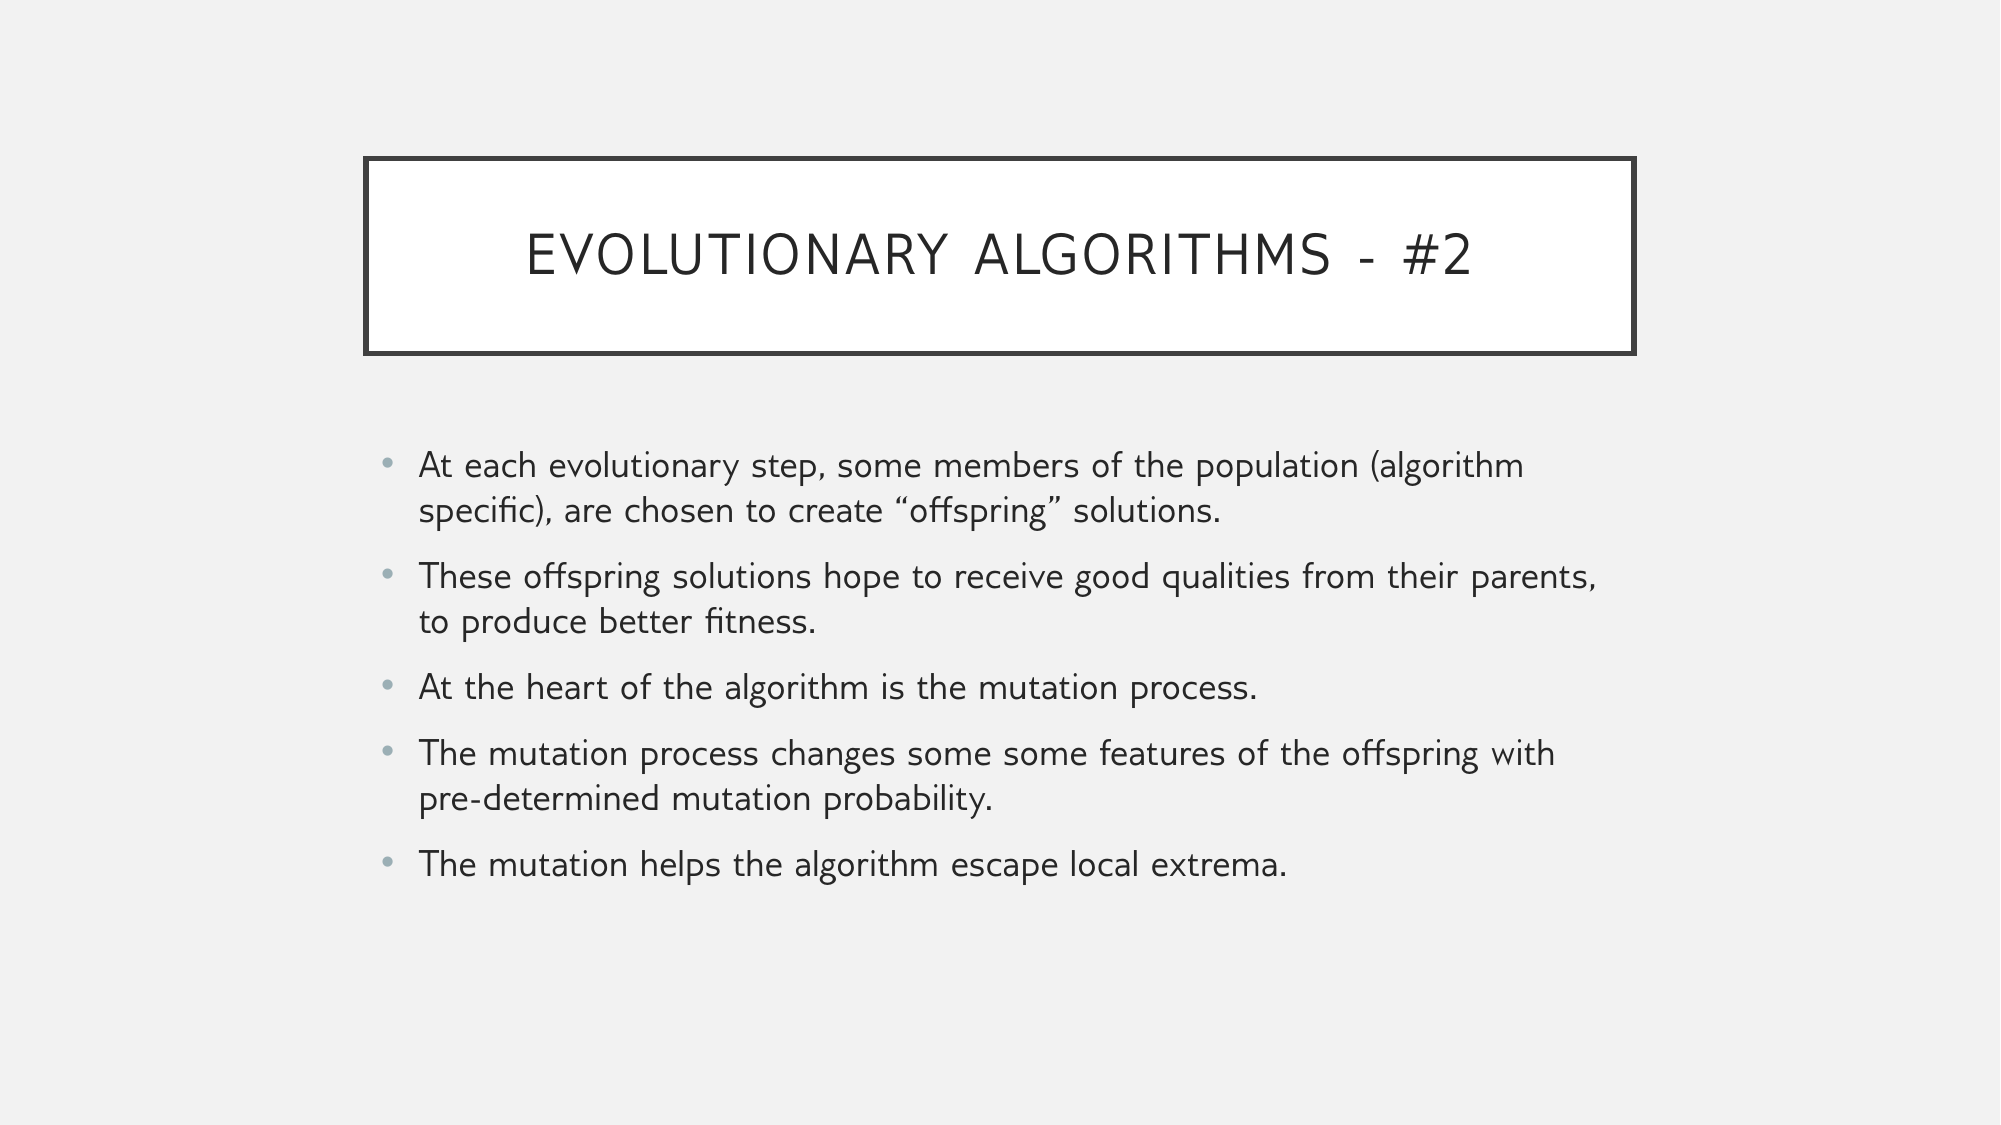

# Evolutionary Algorithms - #2
At each evolutionary step, some members of the population (algorithm specific), are chosen to create “offspring” solutions.
These offspring solutions hope to receive good qualities from their parents, to produce better fitness.
At the heart of the algorithm is the mutation process.
The mutation process changes some some features of the offspring with pre-determined mutation probability.
The mutation helps the algorithm escape local extrema.